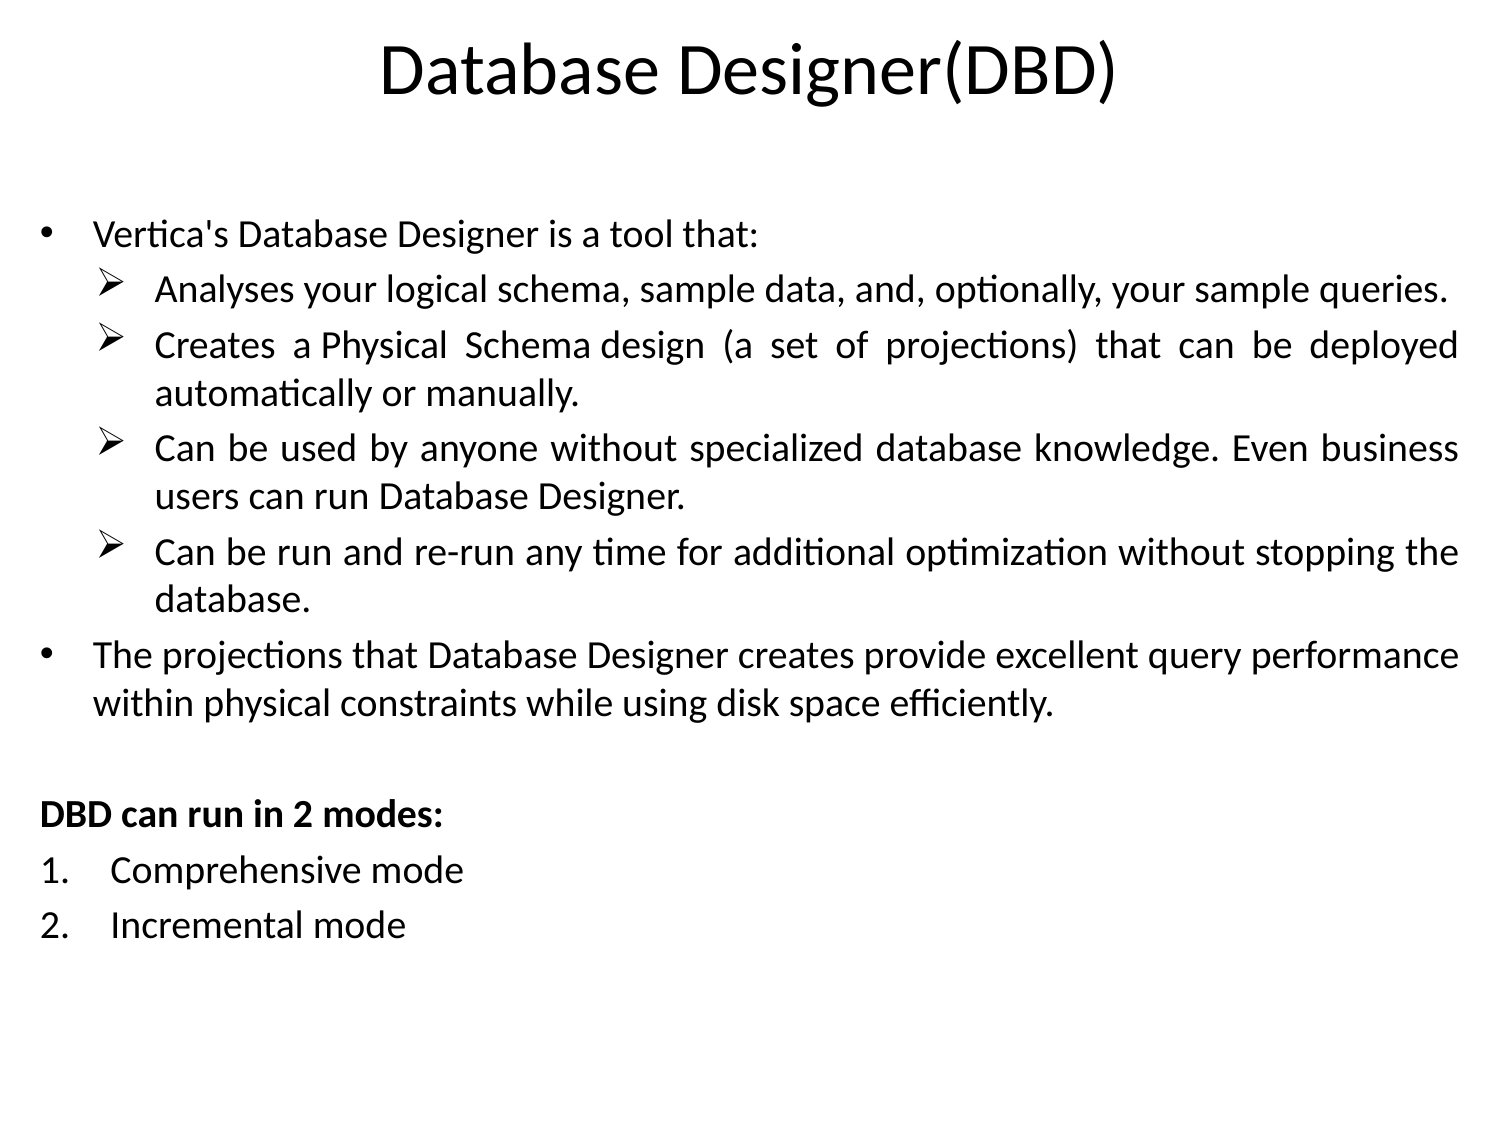

# Database Designer(DBD)
Vertica's Database Designer is a tool that:
Analyses your logical schema, sample data, and, optionally, your sample queries.
Creates a Physical Schema design (a set of projections) that can be deployed automatically or manually.
Can be used by anyone without specialized database knowledge. Even business users can run Database Designer.
Can be run and re-run any time for additional optimization without stopping the database.
The projections that Database Designer creates provide excellent query performance within physical constraints while using disk space efficiently.

DBD can run in 2 modes:
Comprehensive mode
Incremental mode